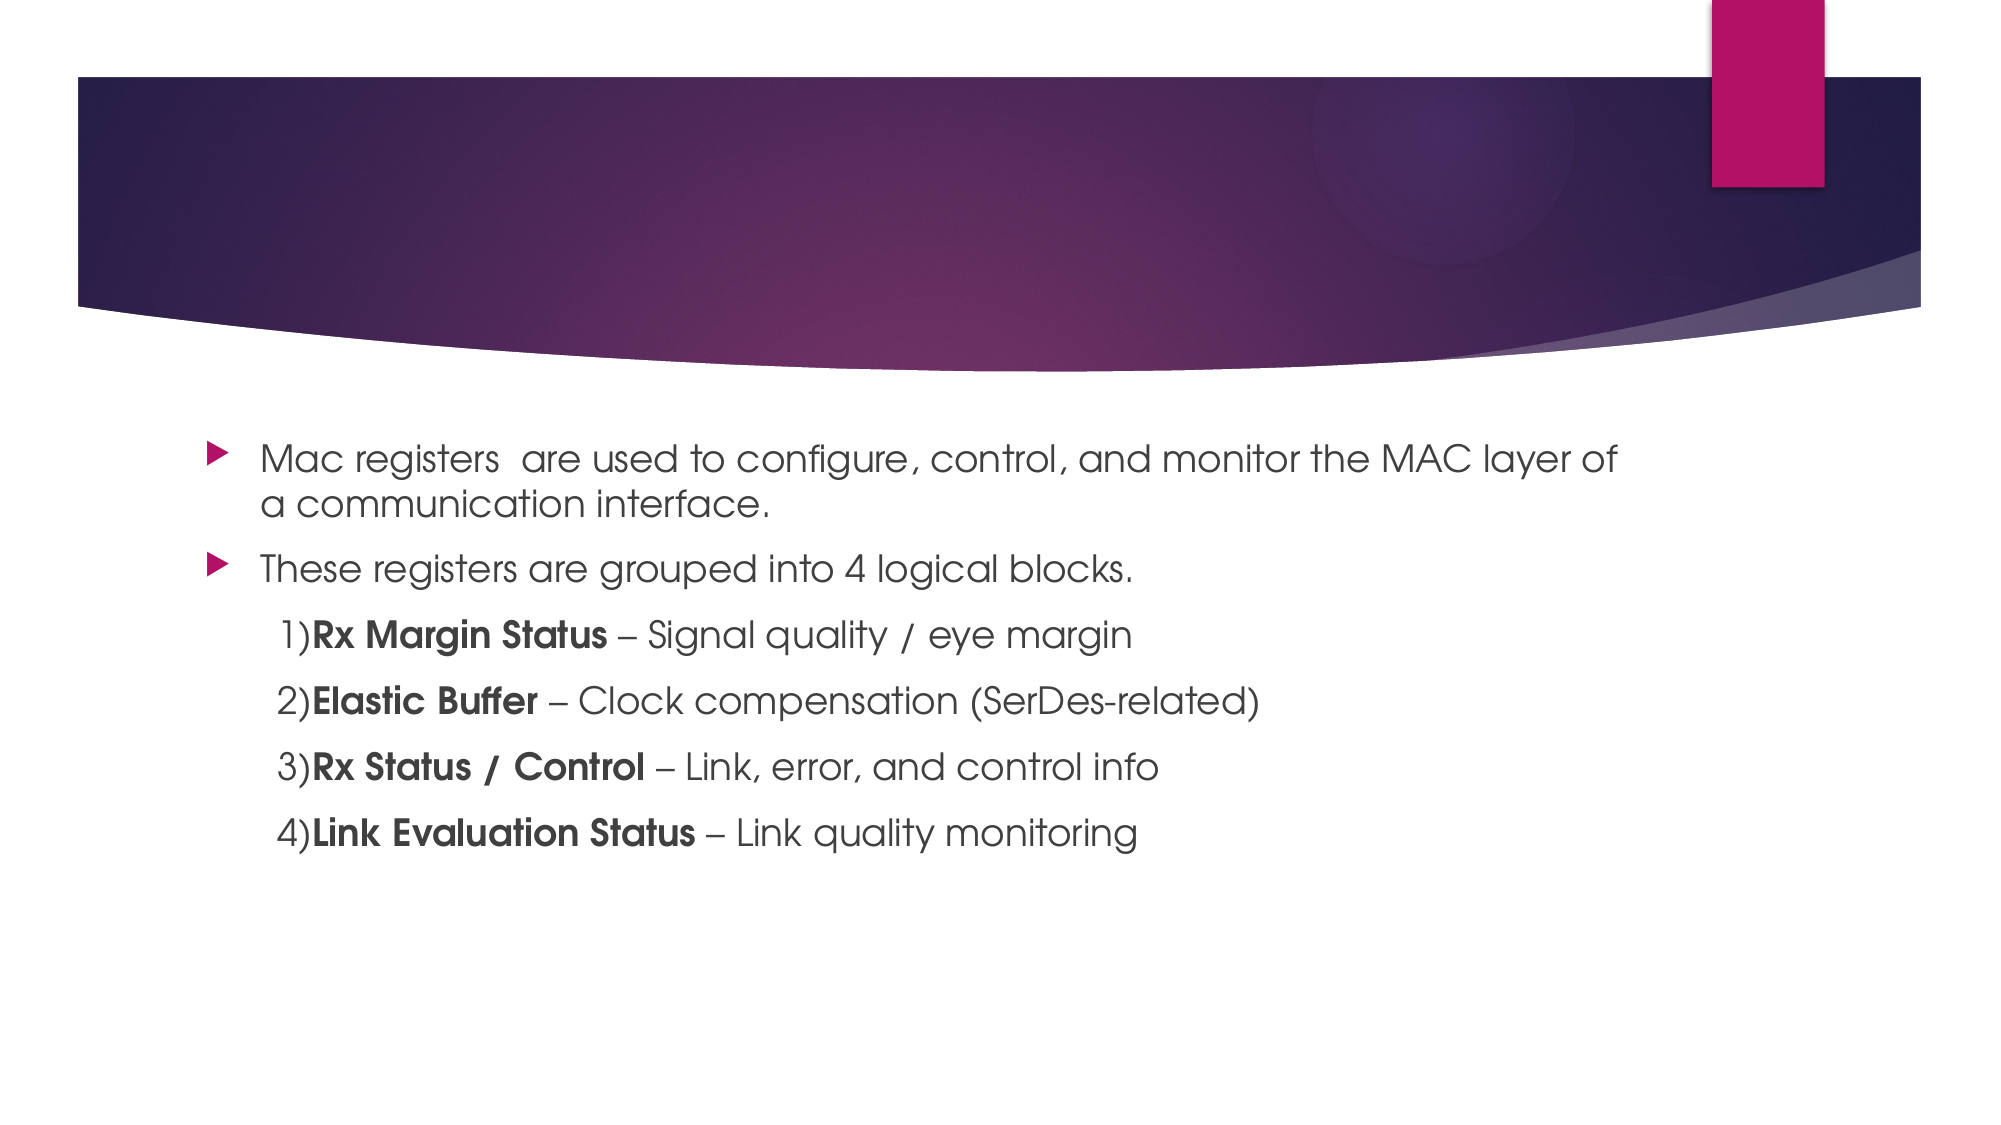

#
Mac registers  are used to configure, control, and monitor the MAC layer of a communication interface.
These registers are grouped into 4 logical blocks.
       1)Rx Margin Status – Signal quality / eye margin
       2)Elastic Buffer – Clock compensation (SerDes-related)
       3)Rx Status / Control – Link, error, and control info
       4)Link Evaluation Status – Link quality monitoring